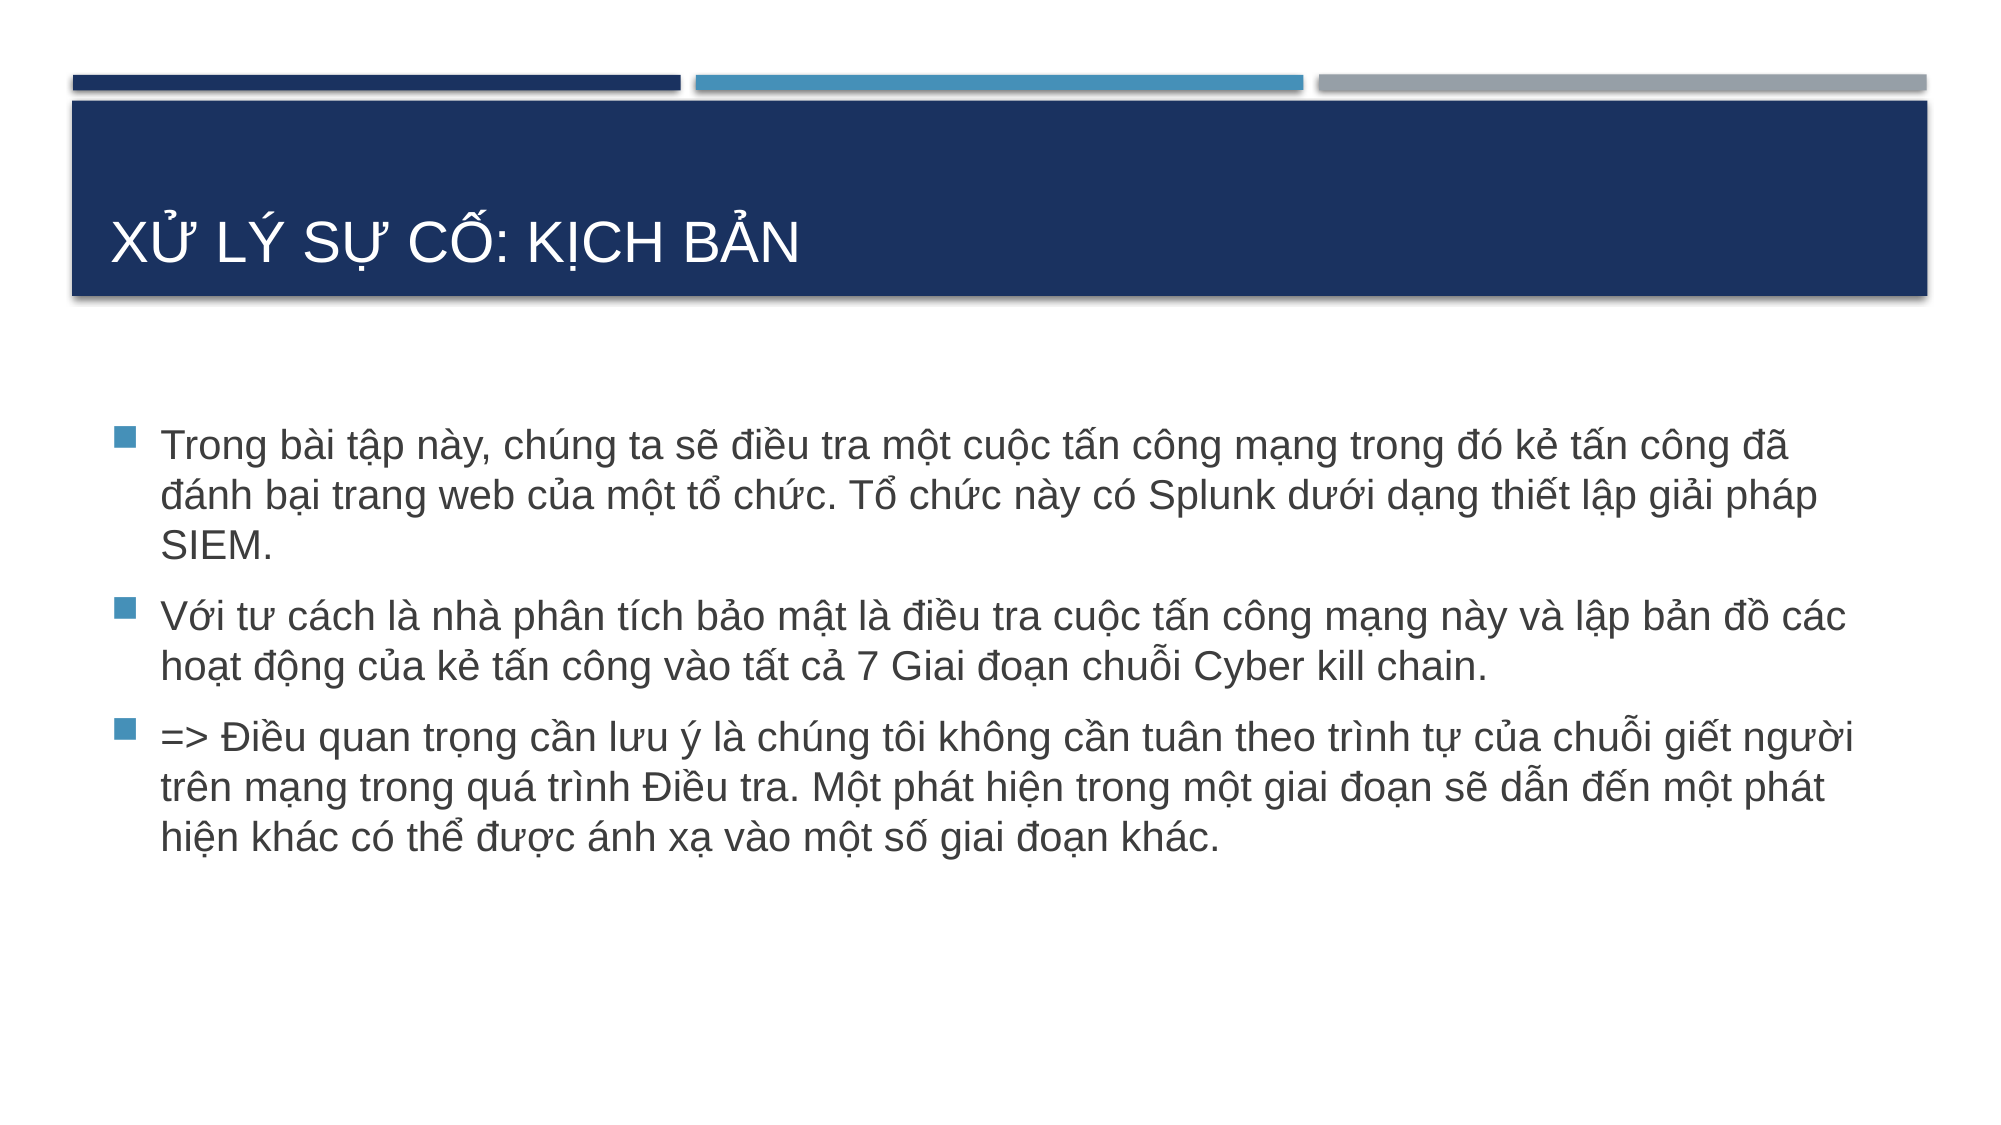

# Xử lý sự cố: Kịch bản
Trong bài tập này, chúng ta sẽ điều tra một cuộc tấn công mạng trong đó kẻ tấn công đã đánh bại trang web của một tổ chức. Tổ chức này có Splunk dưới dạng thiết lập giải pháp SIEM.
Với tư cách là nhà phân tích bảo mật là điều tra cuộc tấn công mạng này và lập bản đồ các hoạt động của kẻ tấn công vào tất cả 7 Giai đoạn chuỗi Cyber kill chain.
=> Điều quan trọng cần lưu ý là chúng tôi không cần tuân theo trình tự của chuỗi giết người trên mạng trong quá trình Điều tra. Một phát hiện trong một giai đoạn sẽ dẫn đến một phát hiện khác có thể được ánh xạ vào một số giai đoạn khác.